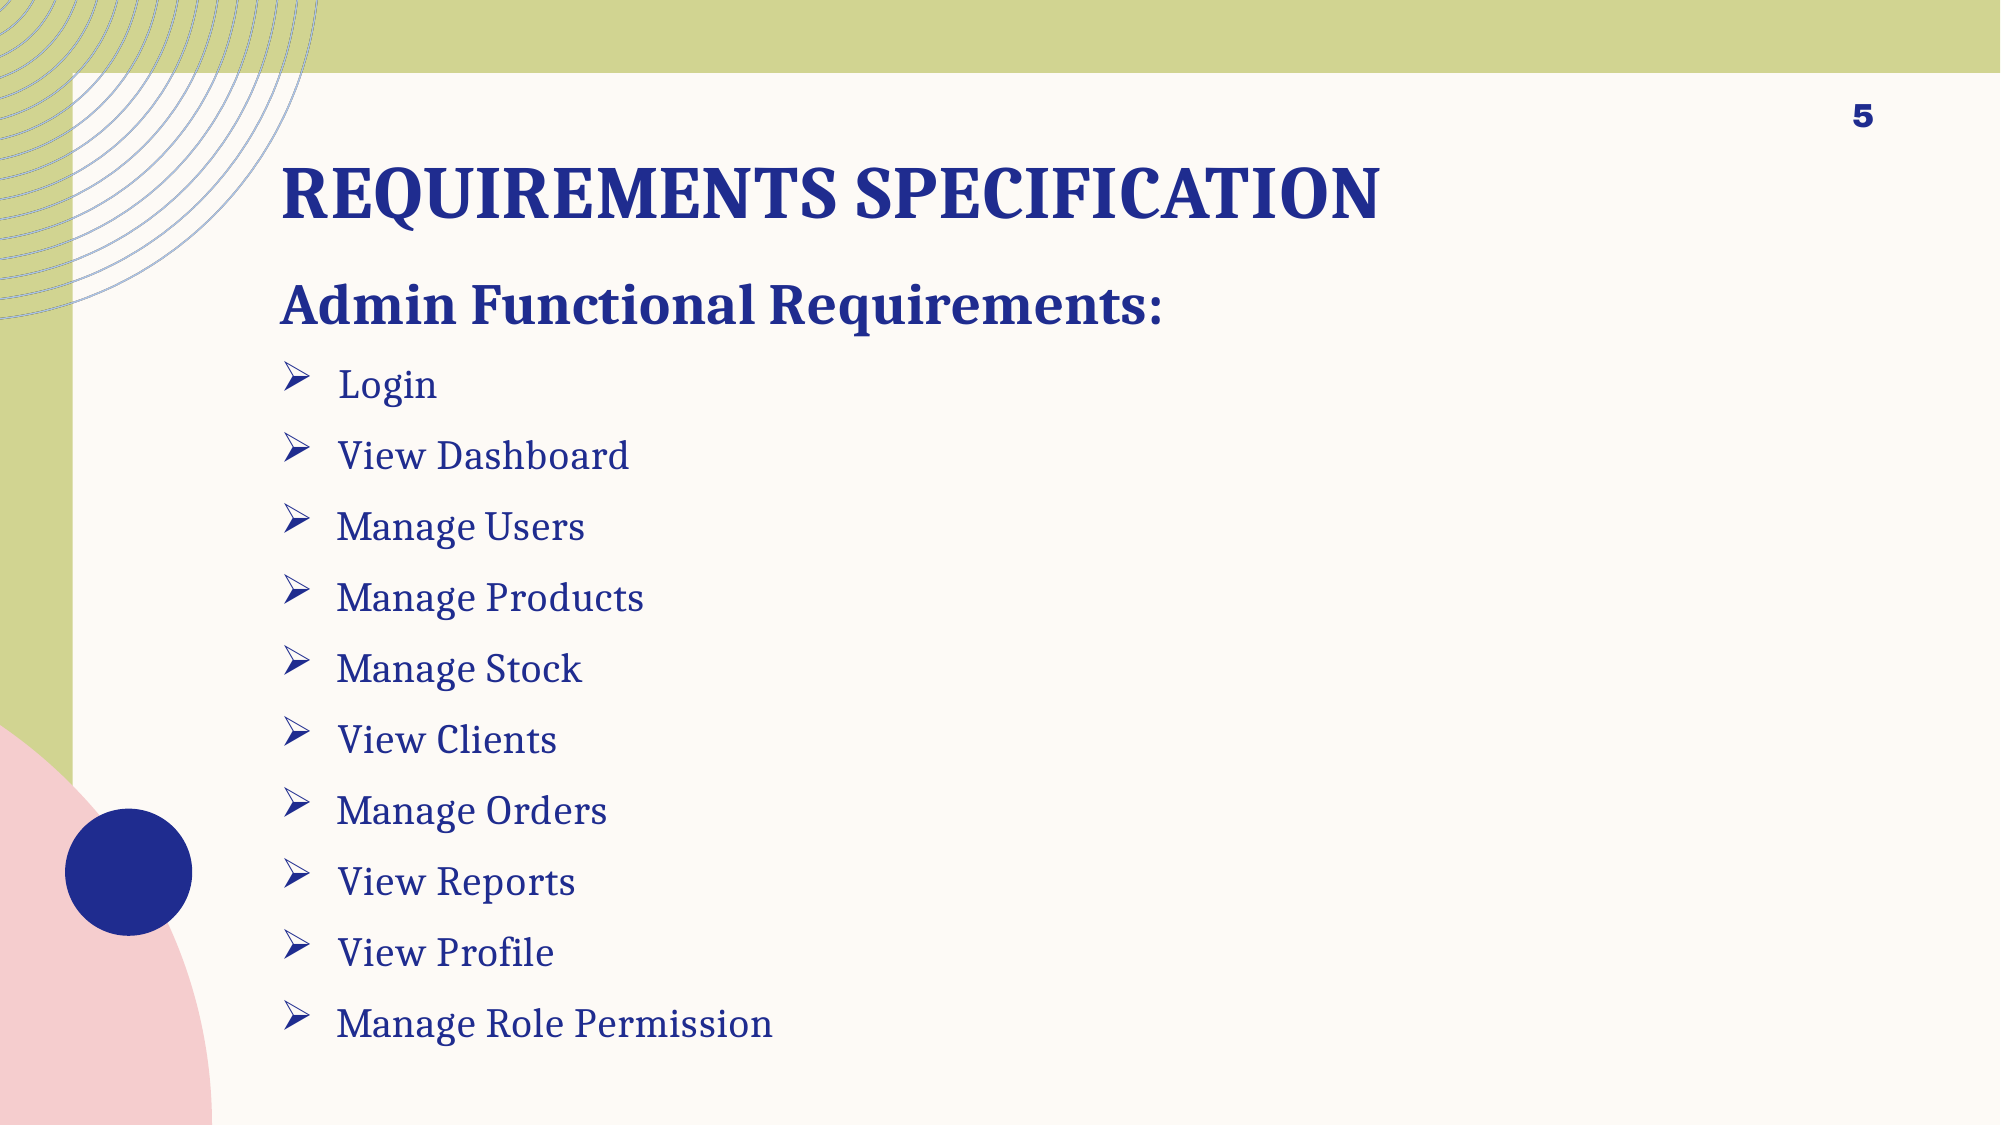

# Requirements specification
5
Admin Functional Requirements:
Login
View Dashboard
Manage Users
Manage Products
Manage Stock
View Clients
Manage Orders
View Reports
View Profile
Manage Role Permission